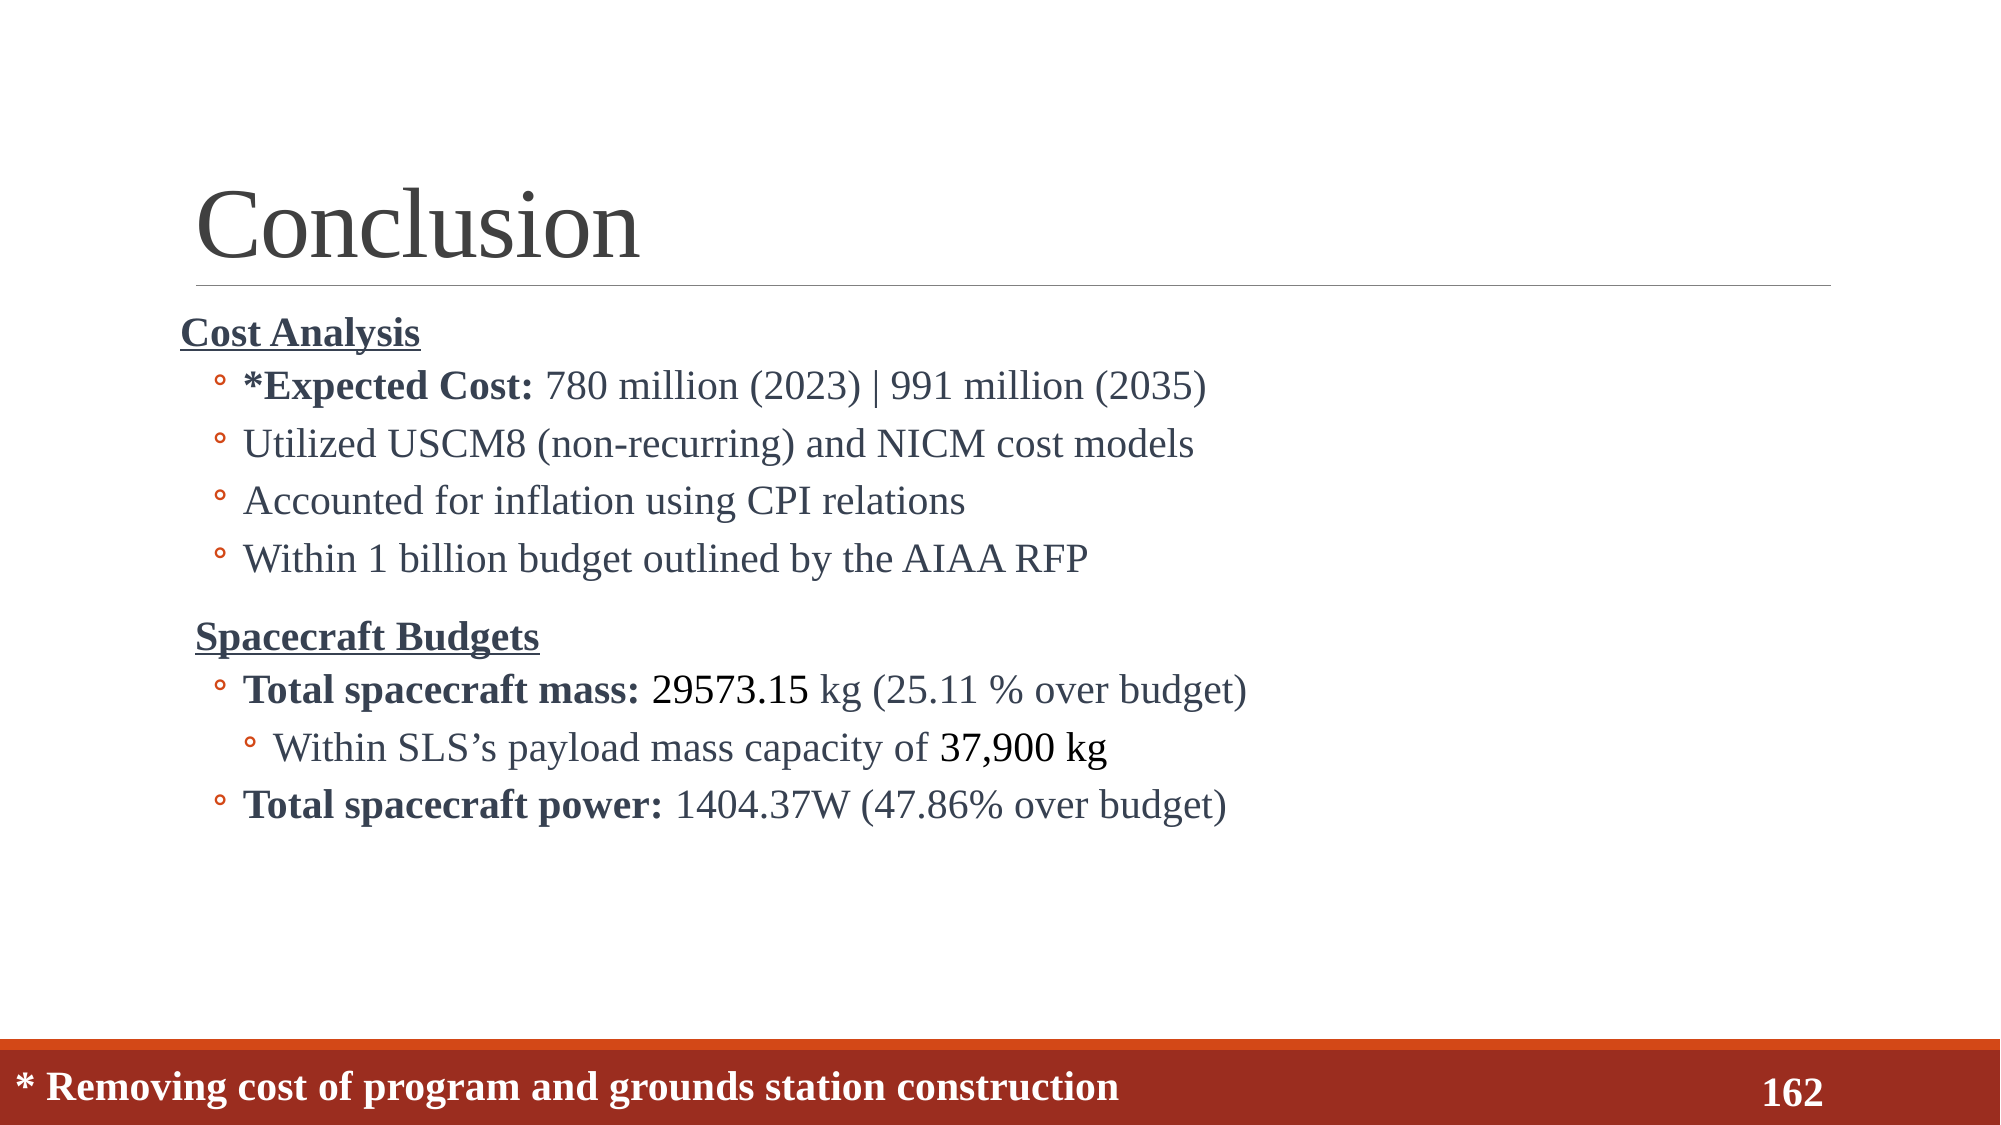

# Conclusion
Cost Analysis
*Expected Cost: 780 million (2023) | 991 million (2035)
Utilized USCM8 (non-recurring) and NICM cost models
Accounted for inflation using CPI relations
Within 1 billion budget outlined by the AIAA RFP
Spacecraft Budgets
Total spacecraft mass: 29573.15 kg (25.11 % over budget)
Within SLS’s payload mass capacity of 37,900 kg
Total spacecraft power: 1404.37W (47.86% over budget)

* Removing cost of program and grounds station construction
162